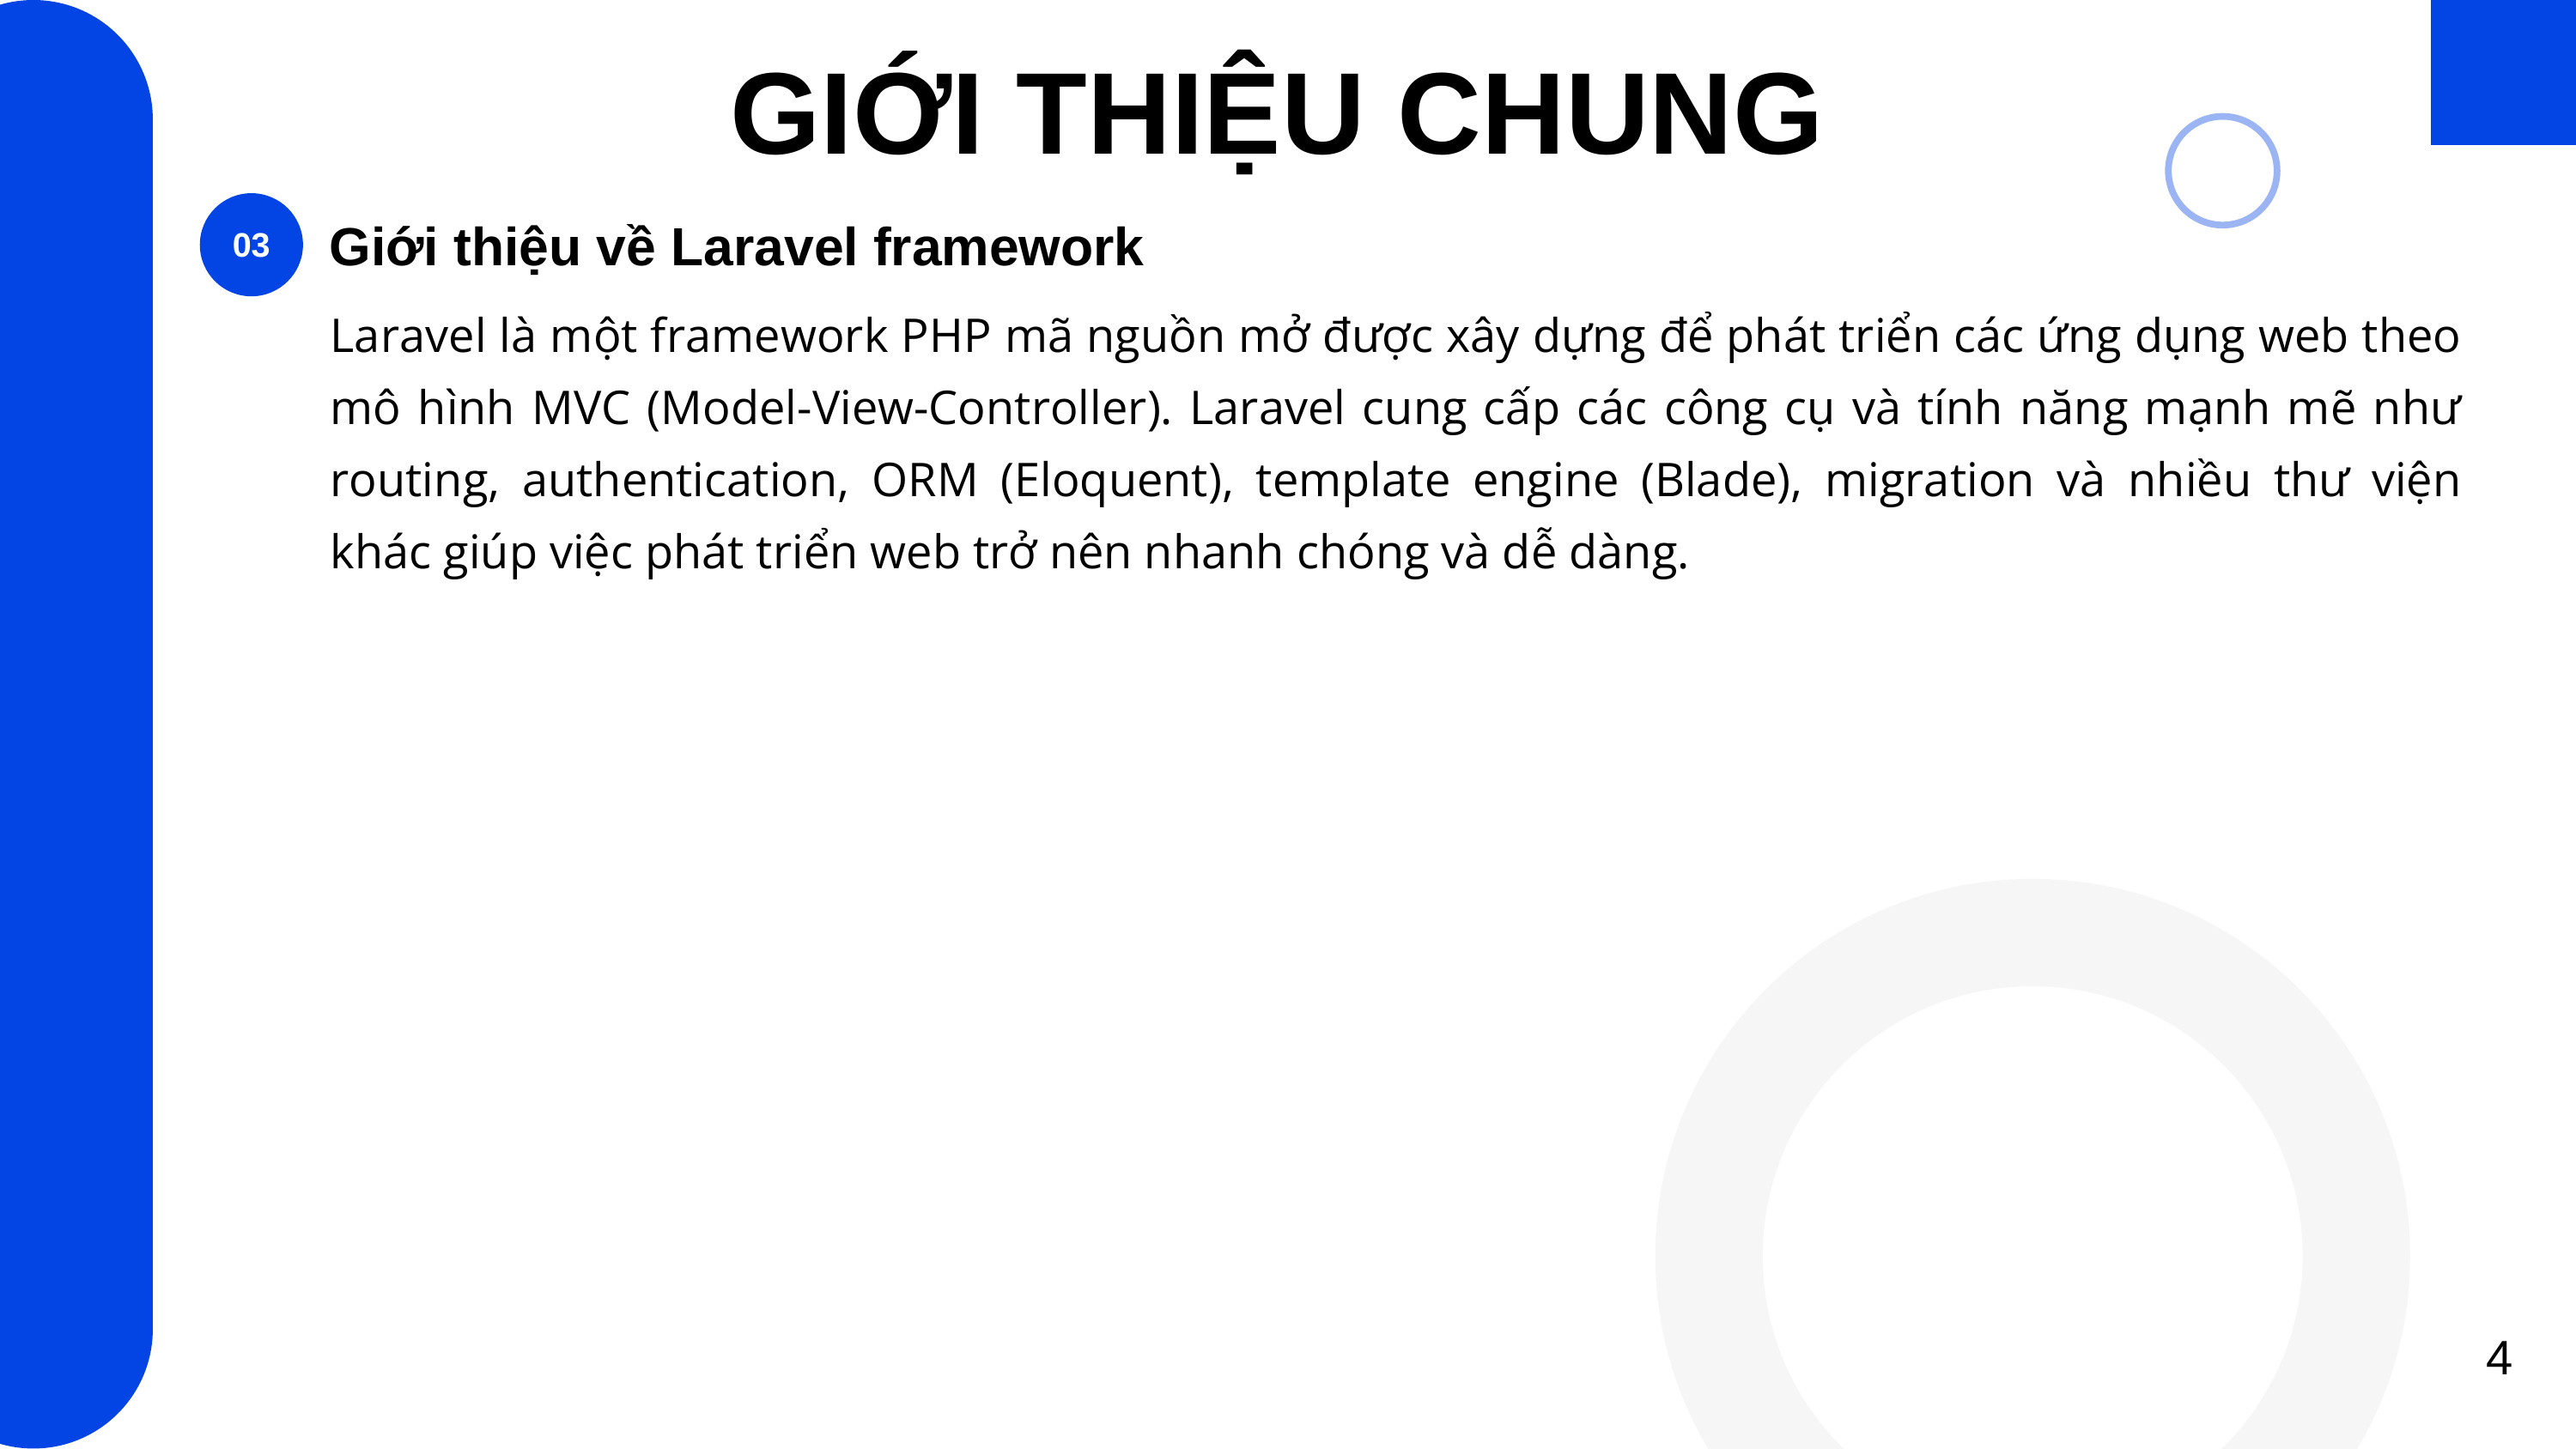

GIỚI THIỆU CHUNG

03
Giới thiệu về Laravel framework

Laravel là một framework PHP mã nguồn mở được xây dựng để phát triển các ứng dụng web theo mô hình MVC (Model-View-Controller). Laravel cung cấp các công cụ và tính năng mạnh mẽ như routing, authentication, ORM (Eloquent), template engine (Blade), migration và nhiều thư viện khác giúp việc phát triển web trở nên nhanh chóng và dễ dàng.

4